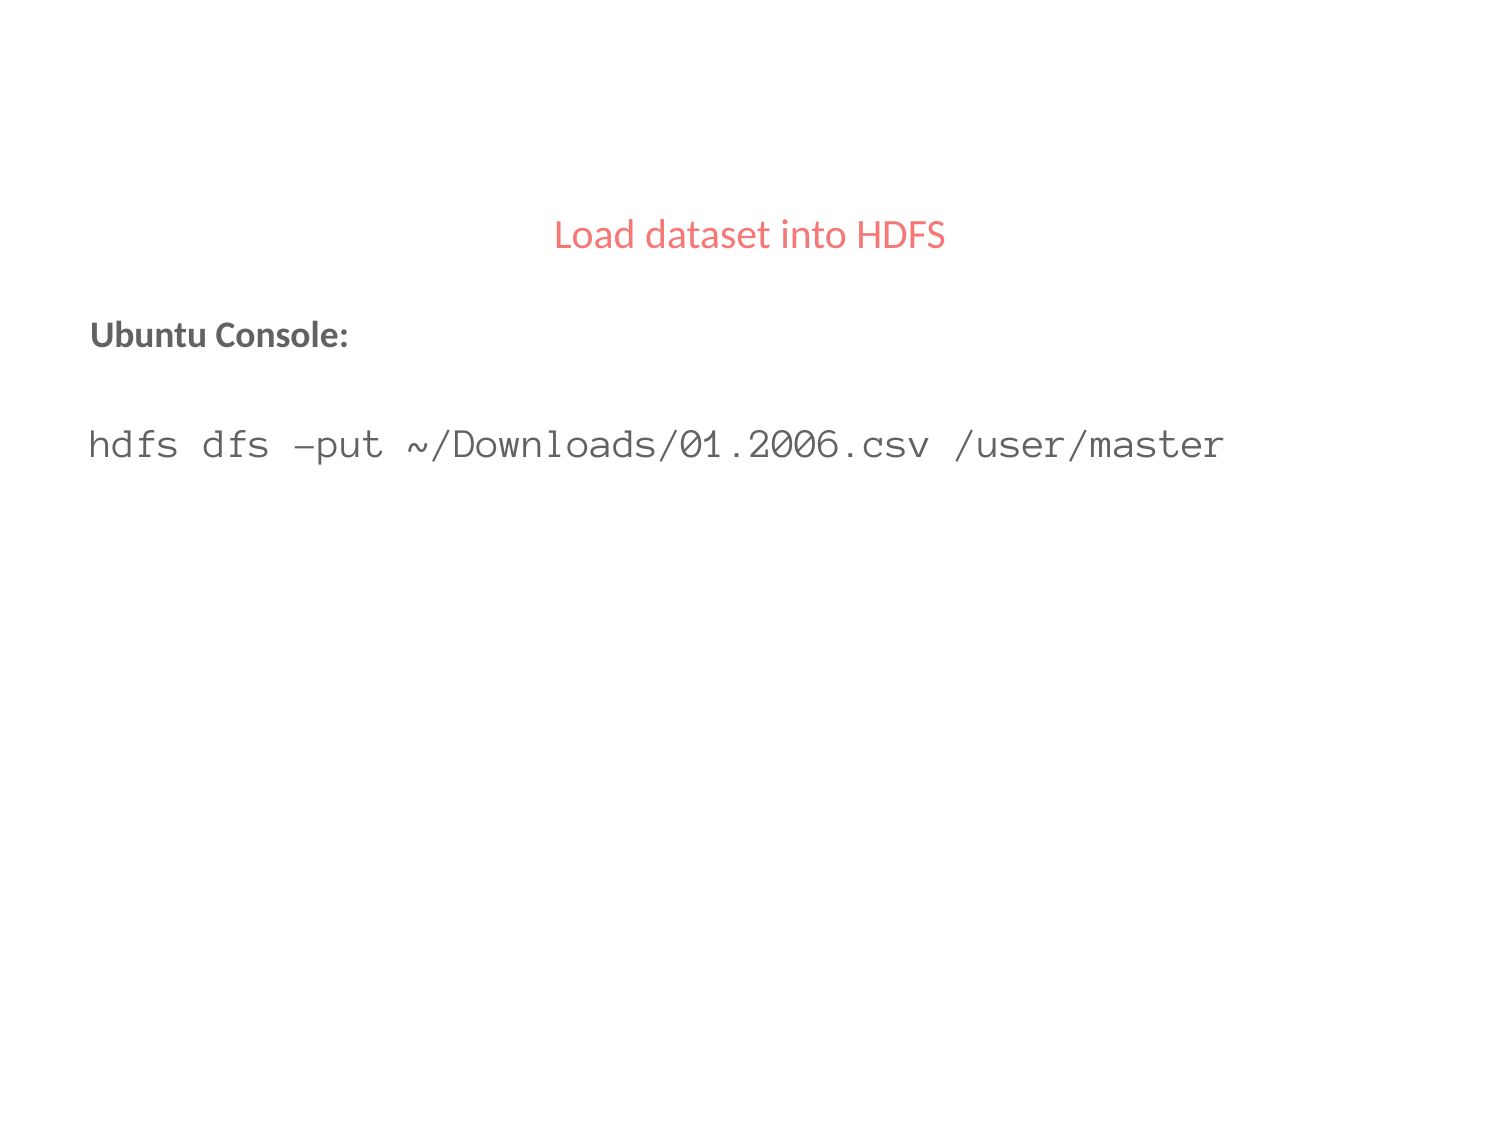

# Load dataset into HDFS
Ubuntu Console:

hdfs dfs –put ~/Downloads/01.2006.csv /user/master